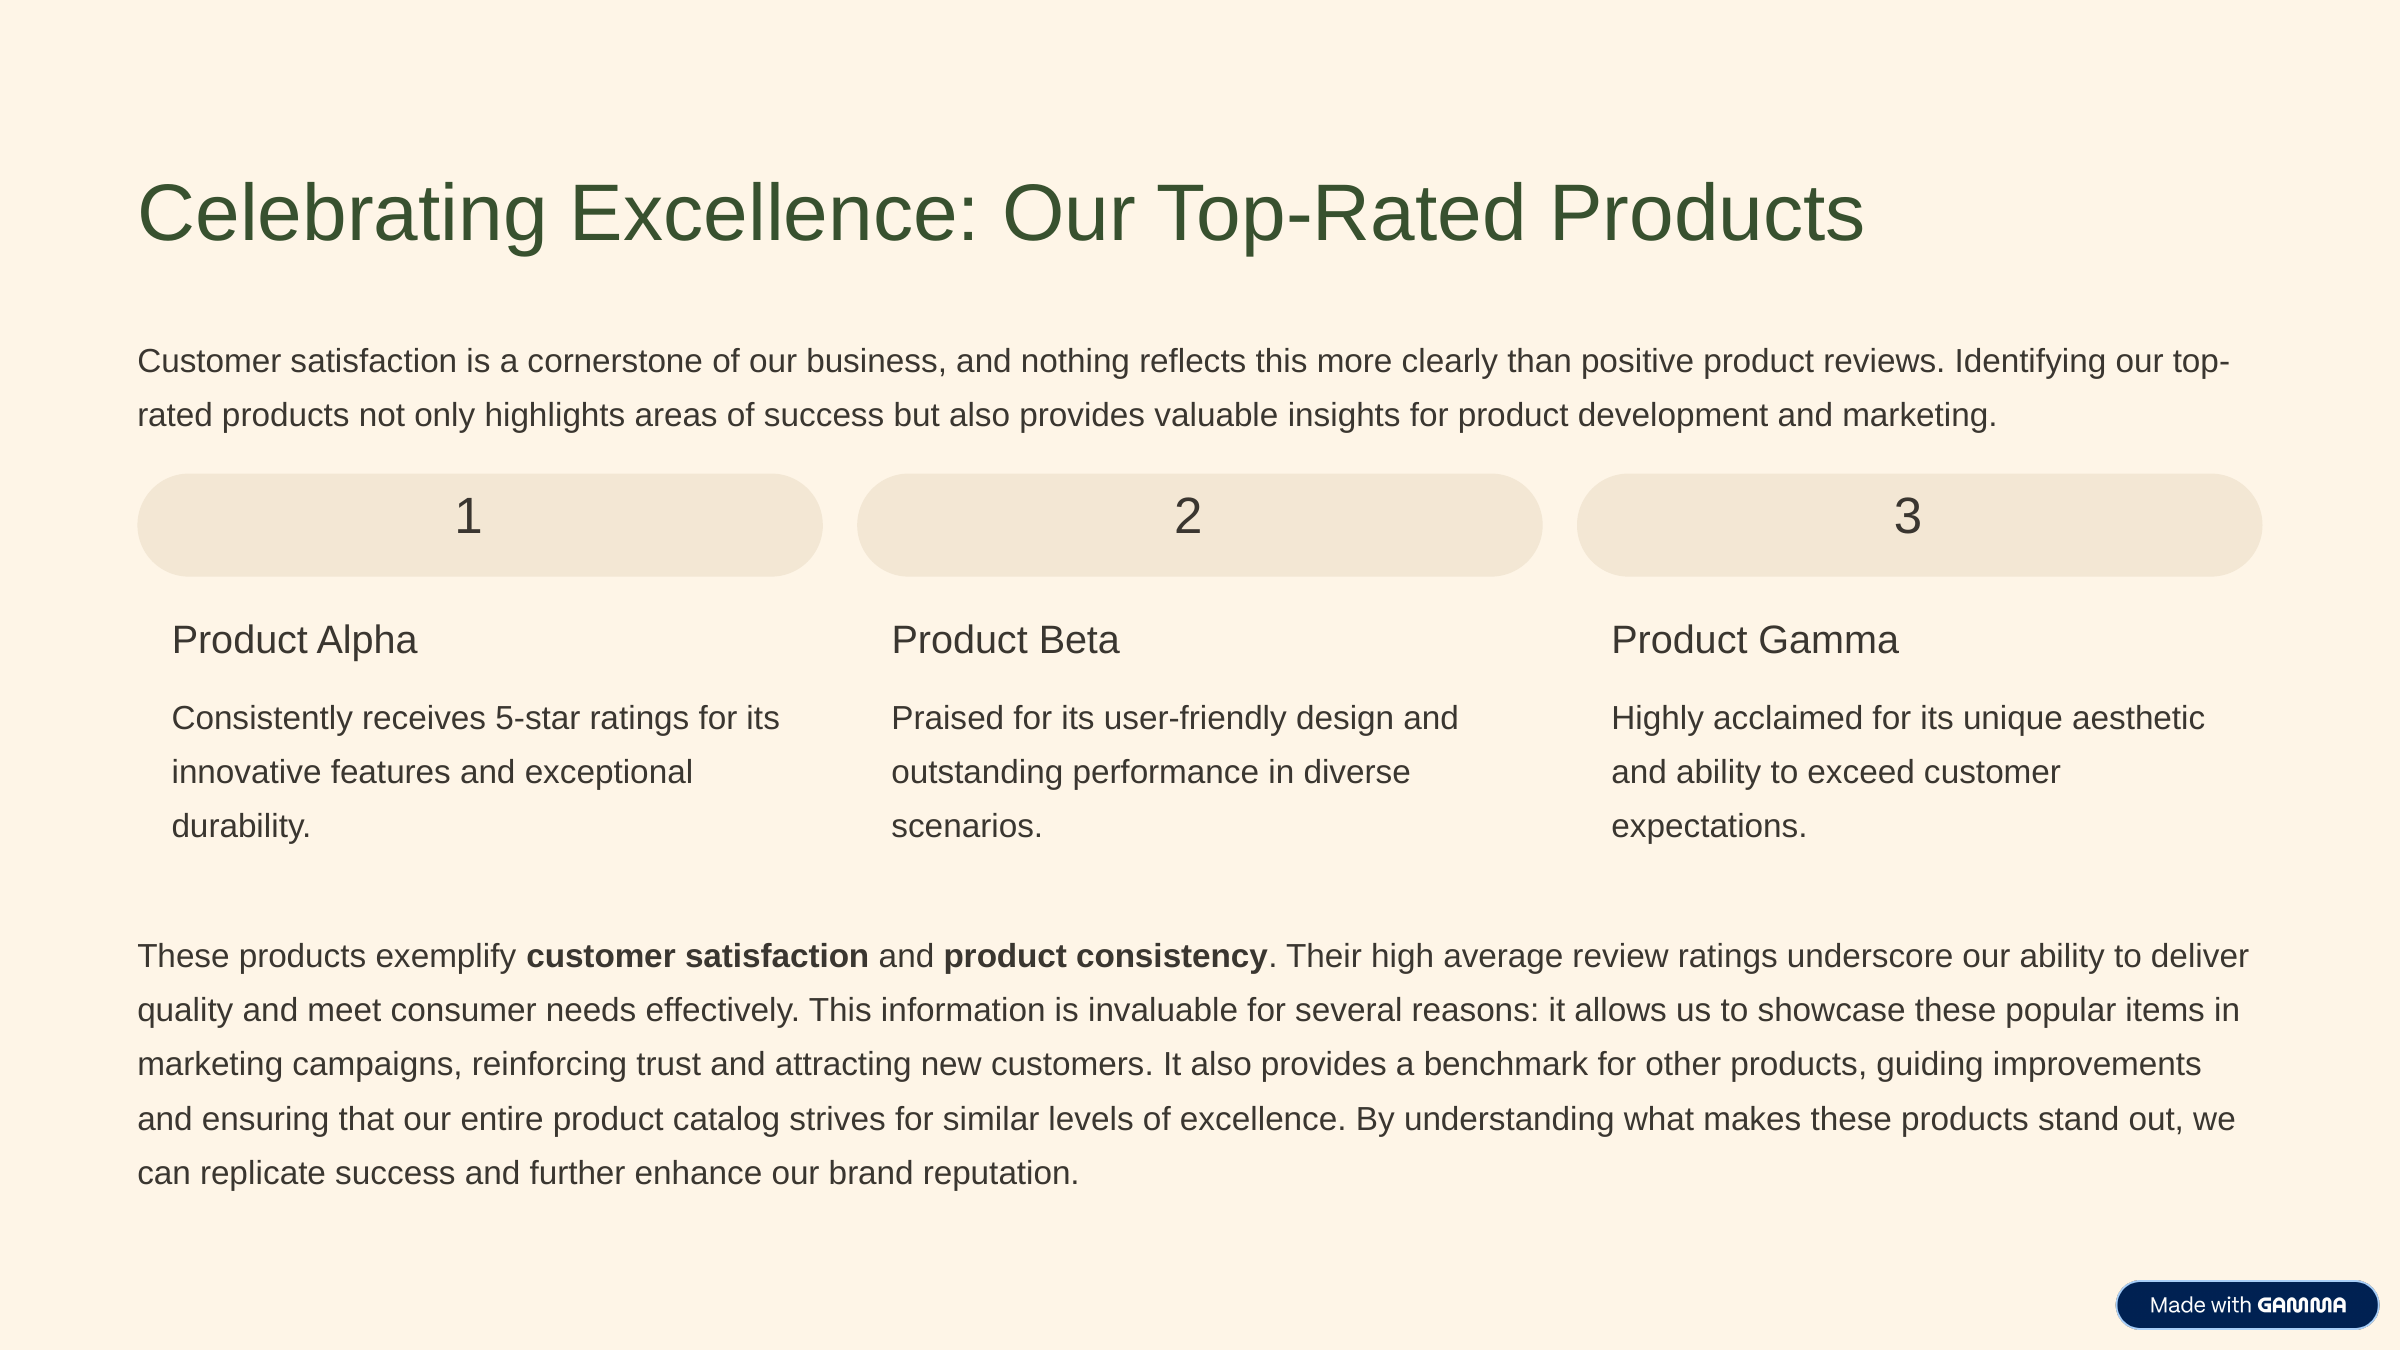

Celebrating Excellence: Our Top-Rated Products
Customer satisfaction is a cornerstone of our business, and nothing reflects this more clearly than positive product reviews. Identifying our top-rated products not only highlights areas of success but also provides valuable insights for product development and marketing.

1
2
3
Product Alpha
Product Beta
Product Gamma
Consistently receives 5-star ratings for its innovative features and exceptional durability.
Praised for its user-friendly design and outstanding performance in diverse scenarios.
Highly acclaimed for its unique aesthetic and ability to exceed customer expectations.
These products exemplify customer satisfaction and product consistency. Their high average review ratings underscore our ability to deliver quality and meet consumer needs effectively. This information is invaluable for several reasons: it allows us to showcase these popular items in marketing campaigns, reinforcing trust and attracting new customers. It also provides a benchmark for other products, guiding improvements and ensuring that our entire product catalog strives for similar levels of excellence. By understanding what makes these products stand out, we can replicate success and further enhance our brand reputation.